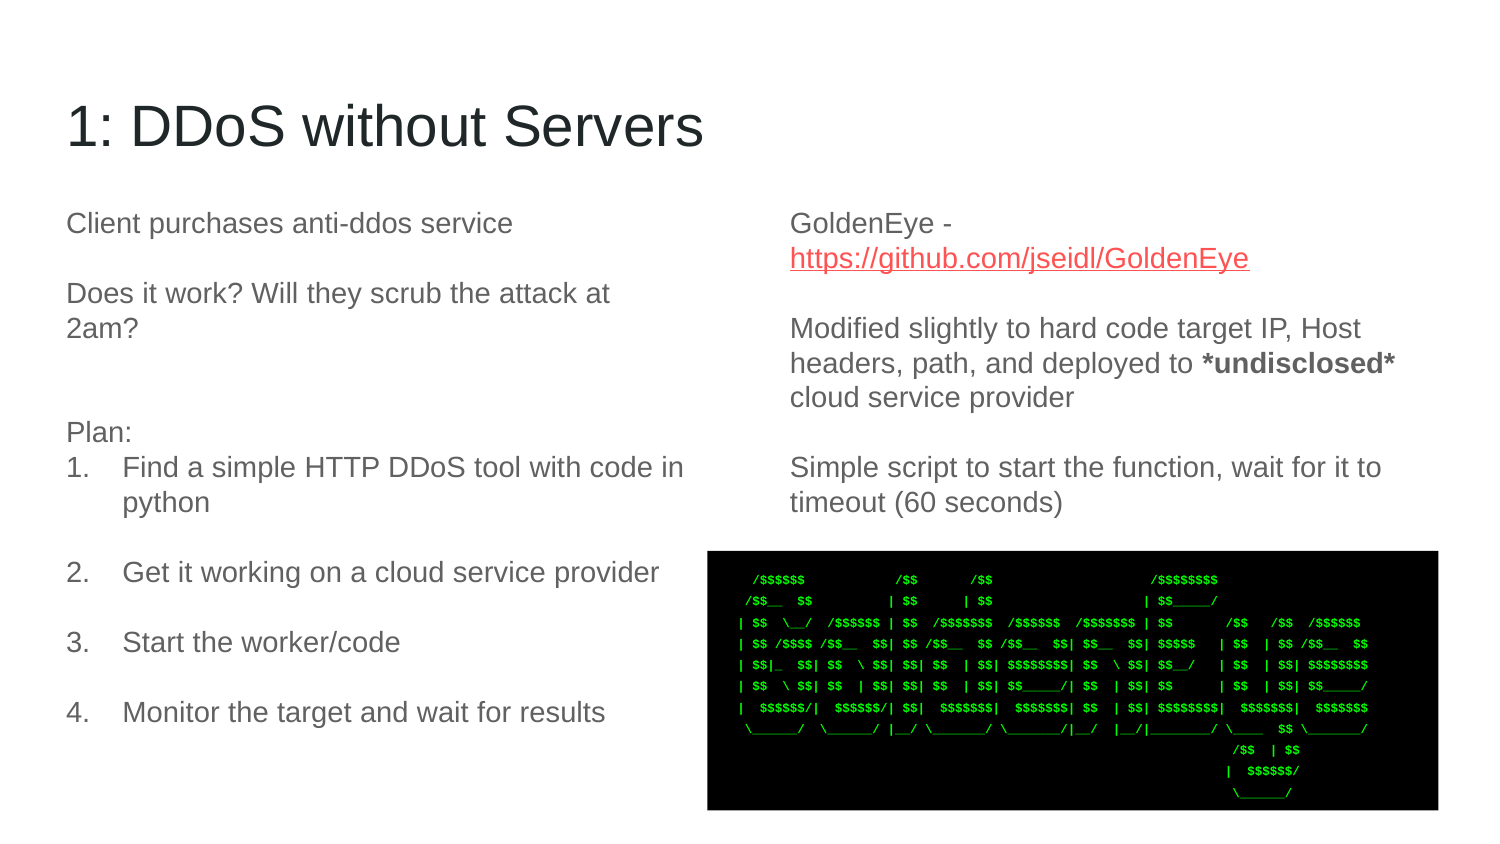

# 1: DDoS without Servers
Client purchases anti-ddos service

Does it work? Will they scrub the attack at 2am?

Plan:
Find a simple HTTP DDoS tool with code in python

Get it working on a cloud service provider

Start the worker/code

Monitor the target and wait for results

GoldenEye - https://github.com/jseidl/GoldenEye

Modified slightly to hard code target IP, Host headers, path, and deployed to *undisclosed* cloud service provider

Simple script to start the function, wait for it to timeout (60 seconds)
    /$$$$$$            /$$       /$$                     /$$$$$$$$
   /$$__  $$          | $$      | $$                    | $$_____/
  | $$  \__/  /$$$$$$ | $$  /$$$$$$$  /$$$$$$  /$$$$$$$ | $$       /$$   /$$  /$$$$$$
  | $$ /$$$$ /$$__  $$| $$ /$$__  $$ /$$__  $$| $$__  $$| $$$$$   | $$  | $$ /$$__  $$
  | $$|_  $$| $$  \ $$| $$| $$  | $$| $$$$$$$$| $$  \ $$| $$__/   | $$  | $$| $$$$$$$$
  | $$  \ $$| $$  | $$| $$| $$  | $$| $$_____/| $$  | $$| $$      | $$  | $$| $$_____/
  |  $$$$$$/|  $$$$$$/| $$|  $$$$$$$|  $$$$$$$| $$  | $$| $$$$$$$$|  $$$$$$$|  $$$$$$$
   \______/  \______/ |__/ \_______/ \_______/|__/  |__/|________/ \____  $$ \_______/
                                                                    /$$  | $$
                                                                   |  $$$$$$/
                                                                    \______/